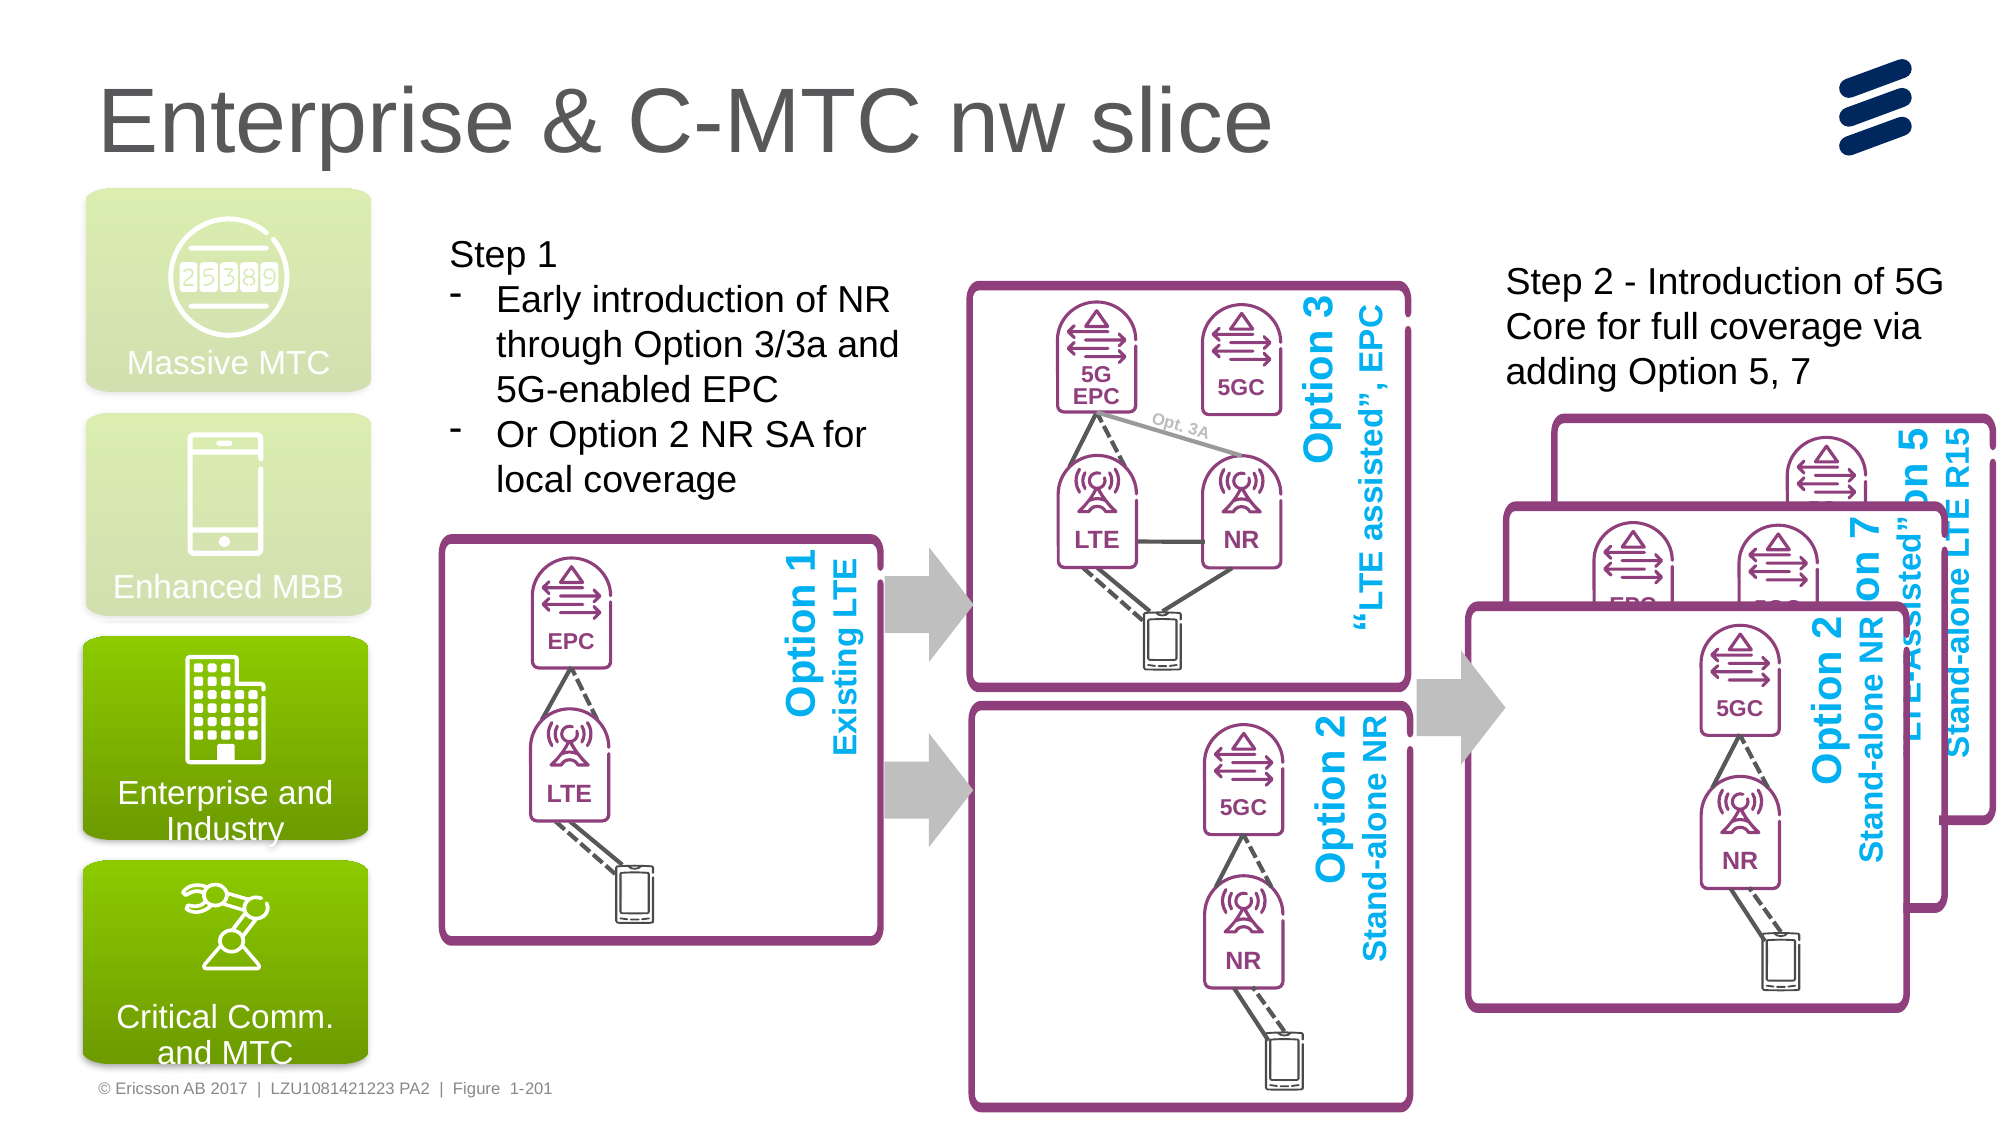

# Enterprise & C-MTC nw slice

Massive MTC

Step 1
Early introduction of NR through Option 3/3a and 5G-enabled EPC
Or Option 2 NR SA for local coverage

Step 2 - Introduction of 5G Core for full coverage via adding Option 5, 7
Option 3
“LTE assisted”, EPC

5G EPC

5GC
Opt. 3A

Enhanced MBB

Option 5
Stand-alone LTE R15

5G  CN

LTE

LTE

NR
Option 7
“LTE-Assisted”

EPC

5GC
Opt. 7A

LTE

NR

Option 1
Existing LTE

EPC
Option 2
Stand-alone NR

5GC

NR

Enterprise and Industry

Option 2
Stand-alone NR

LTE

5GC

Critical Comm. and MTC

NR